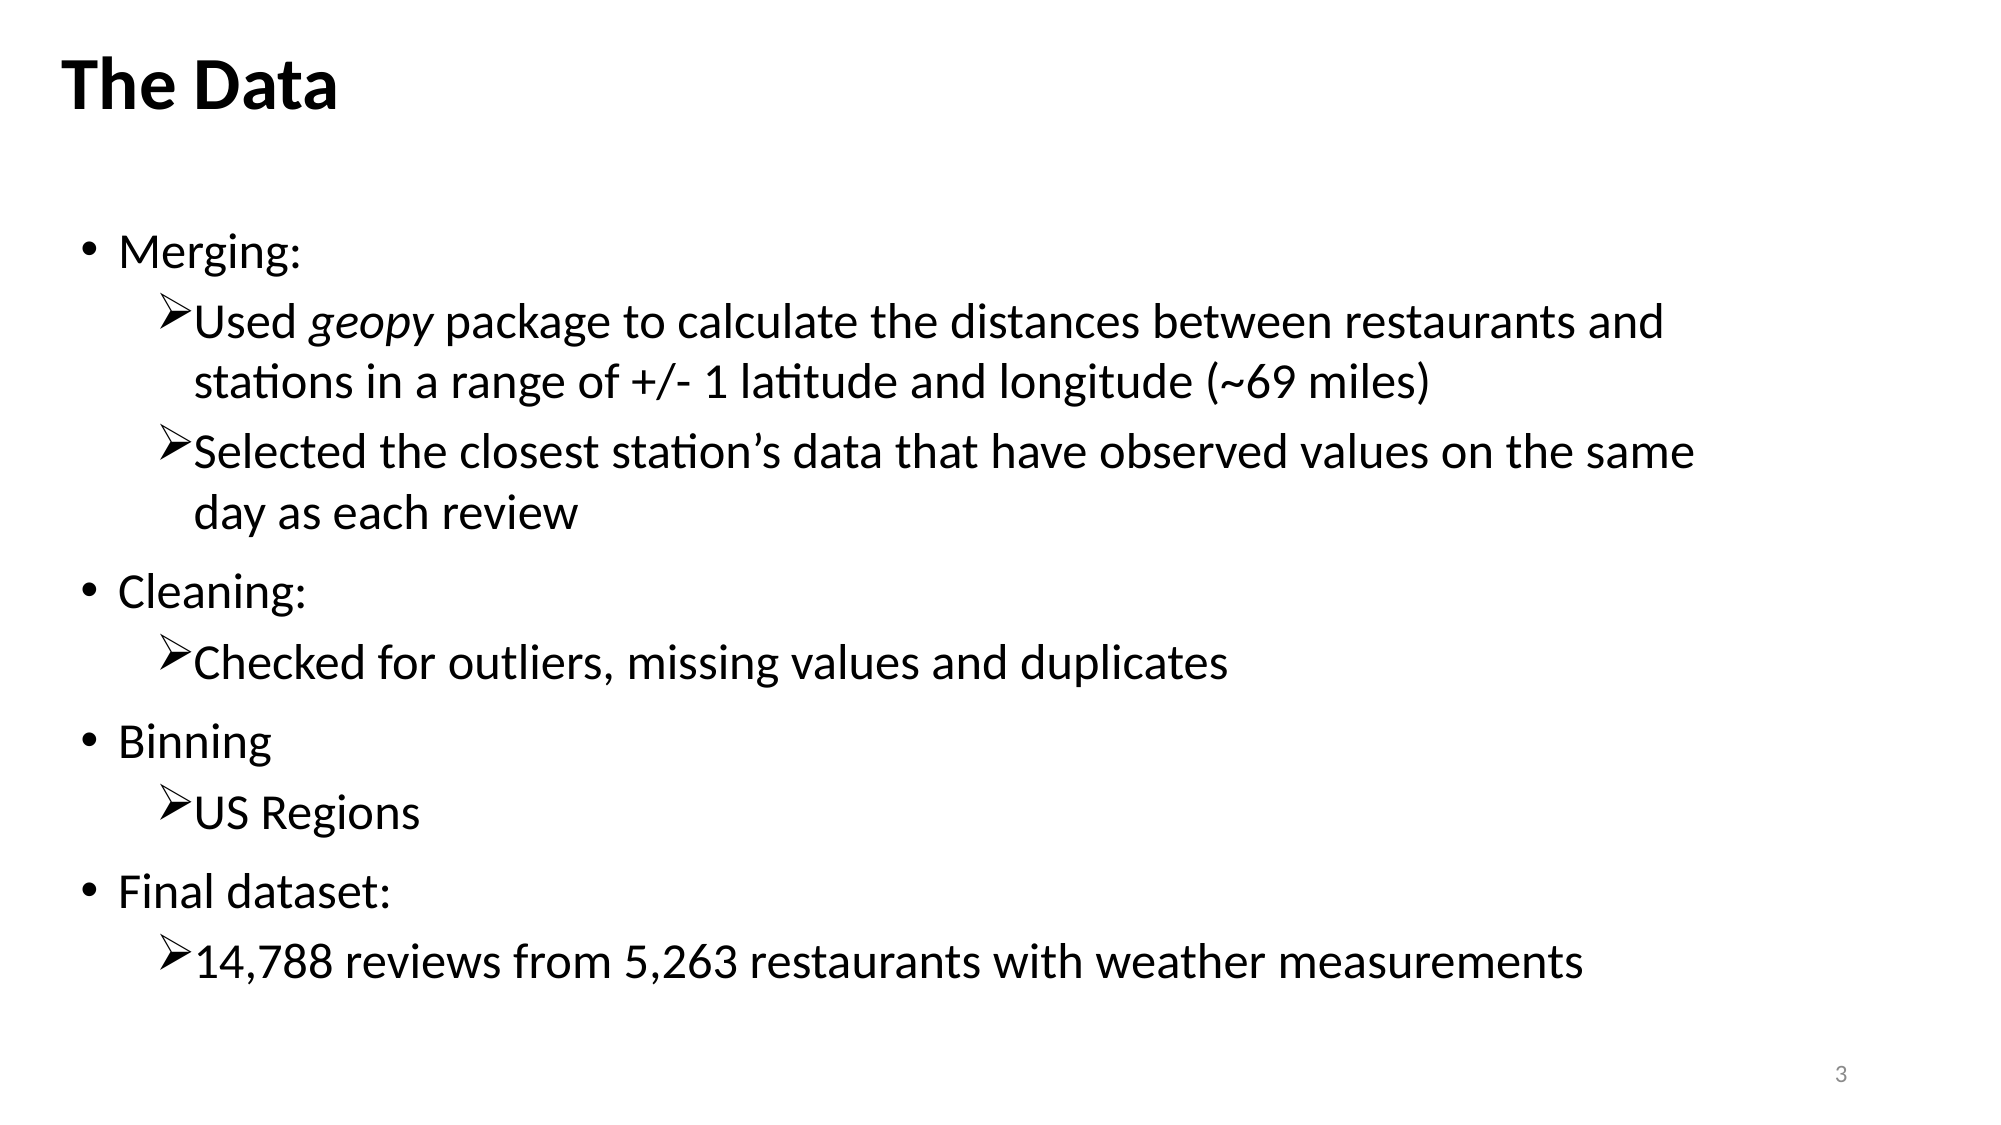

The Data
Merging:
Used geopy package to calculate the distances between restaurants and stations in a range of +/- 1 latitude and longitude (~69 miles)
Selected the closest station’s data that have observed values on the same day as each review
Cleaning:
Checked for outliers, missing values and duplicates
Binning
US Regions
Final dataset:
14,788 reviews from 5,263 restaurants with weather measurements

3